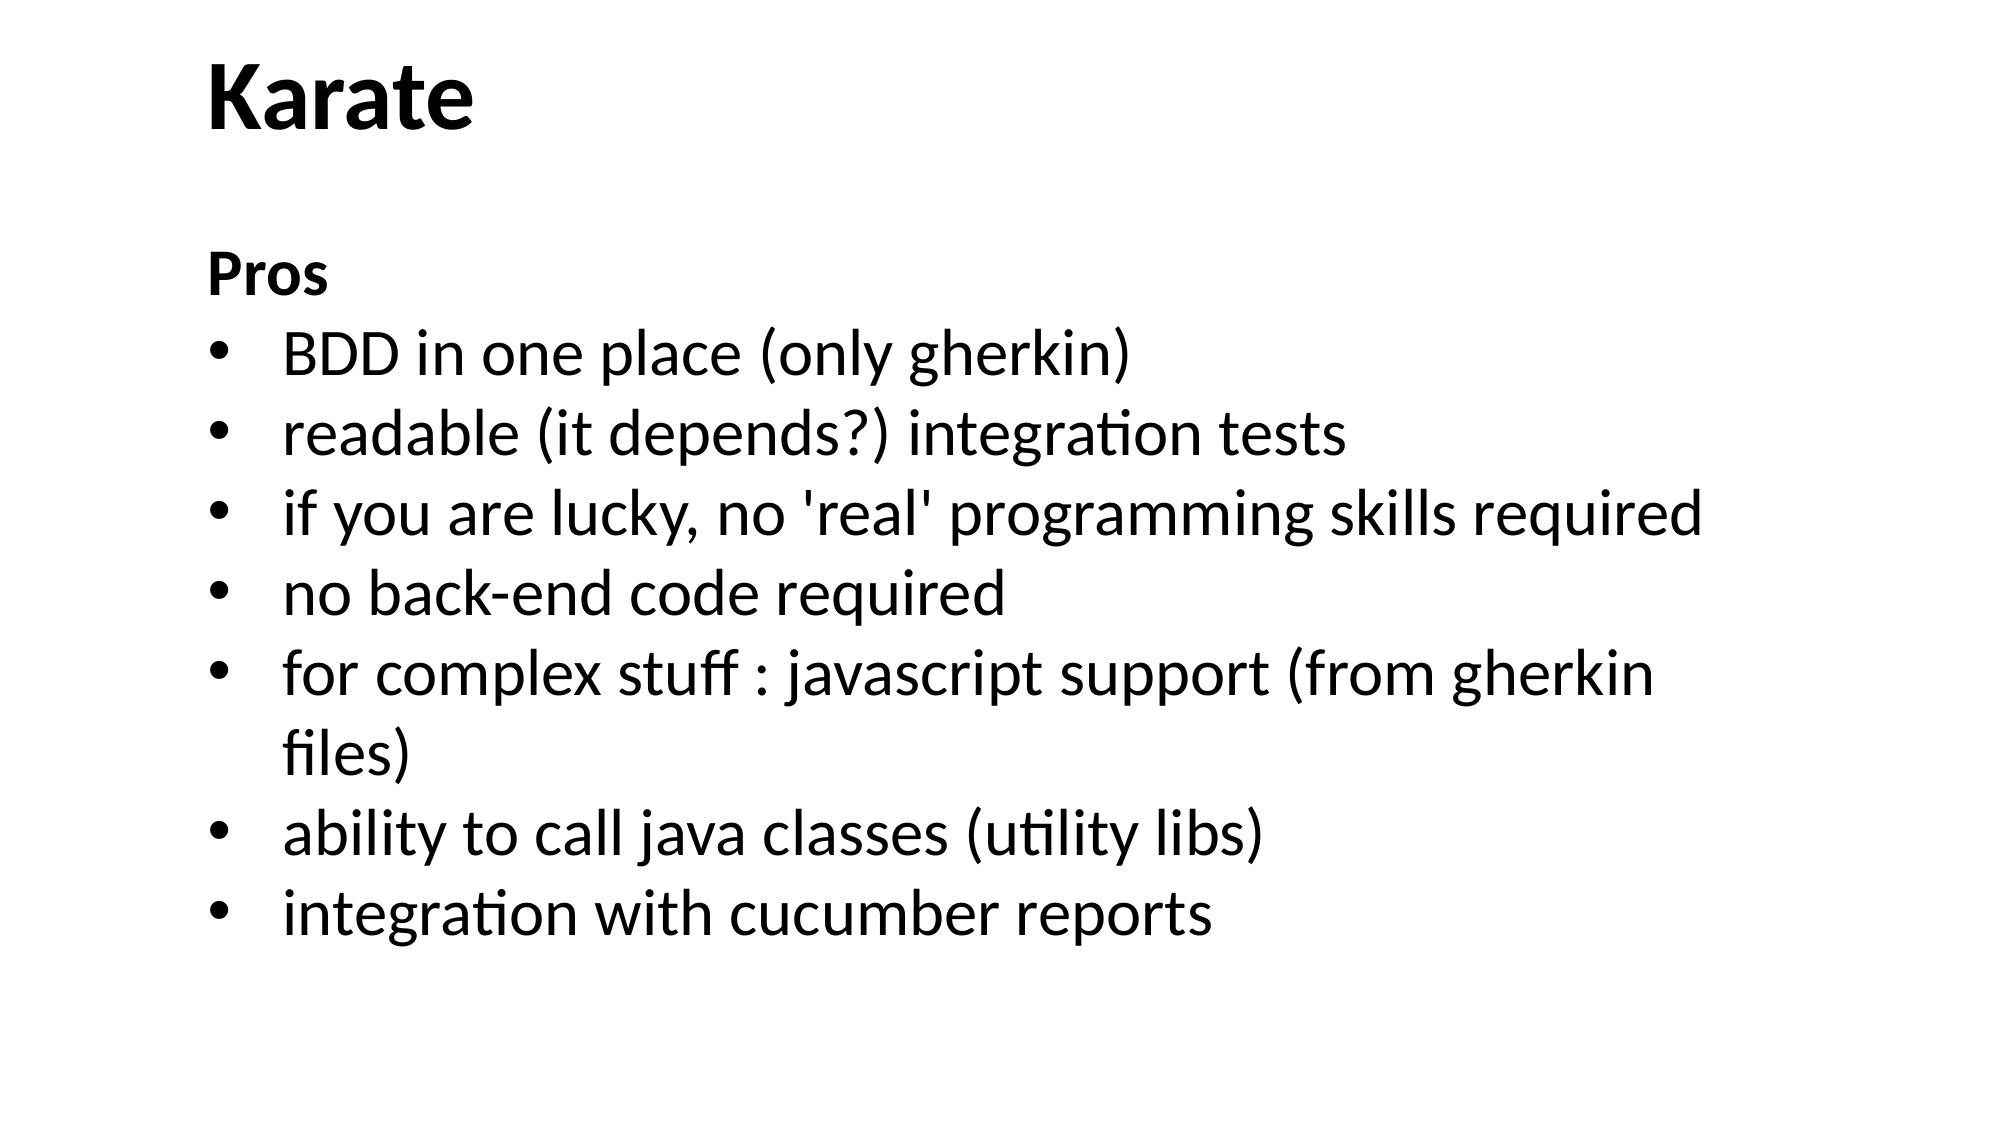

Karate

Pros
BDD in one place (only gherkin)
readable (it depends?) integration tests
if you are lucky, no 'real' programming skills required
no back-end code required
for complex stuff : javascript support (from gherkin files)
ability to call java classes (utility libs)
integration with cucumber reports